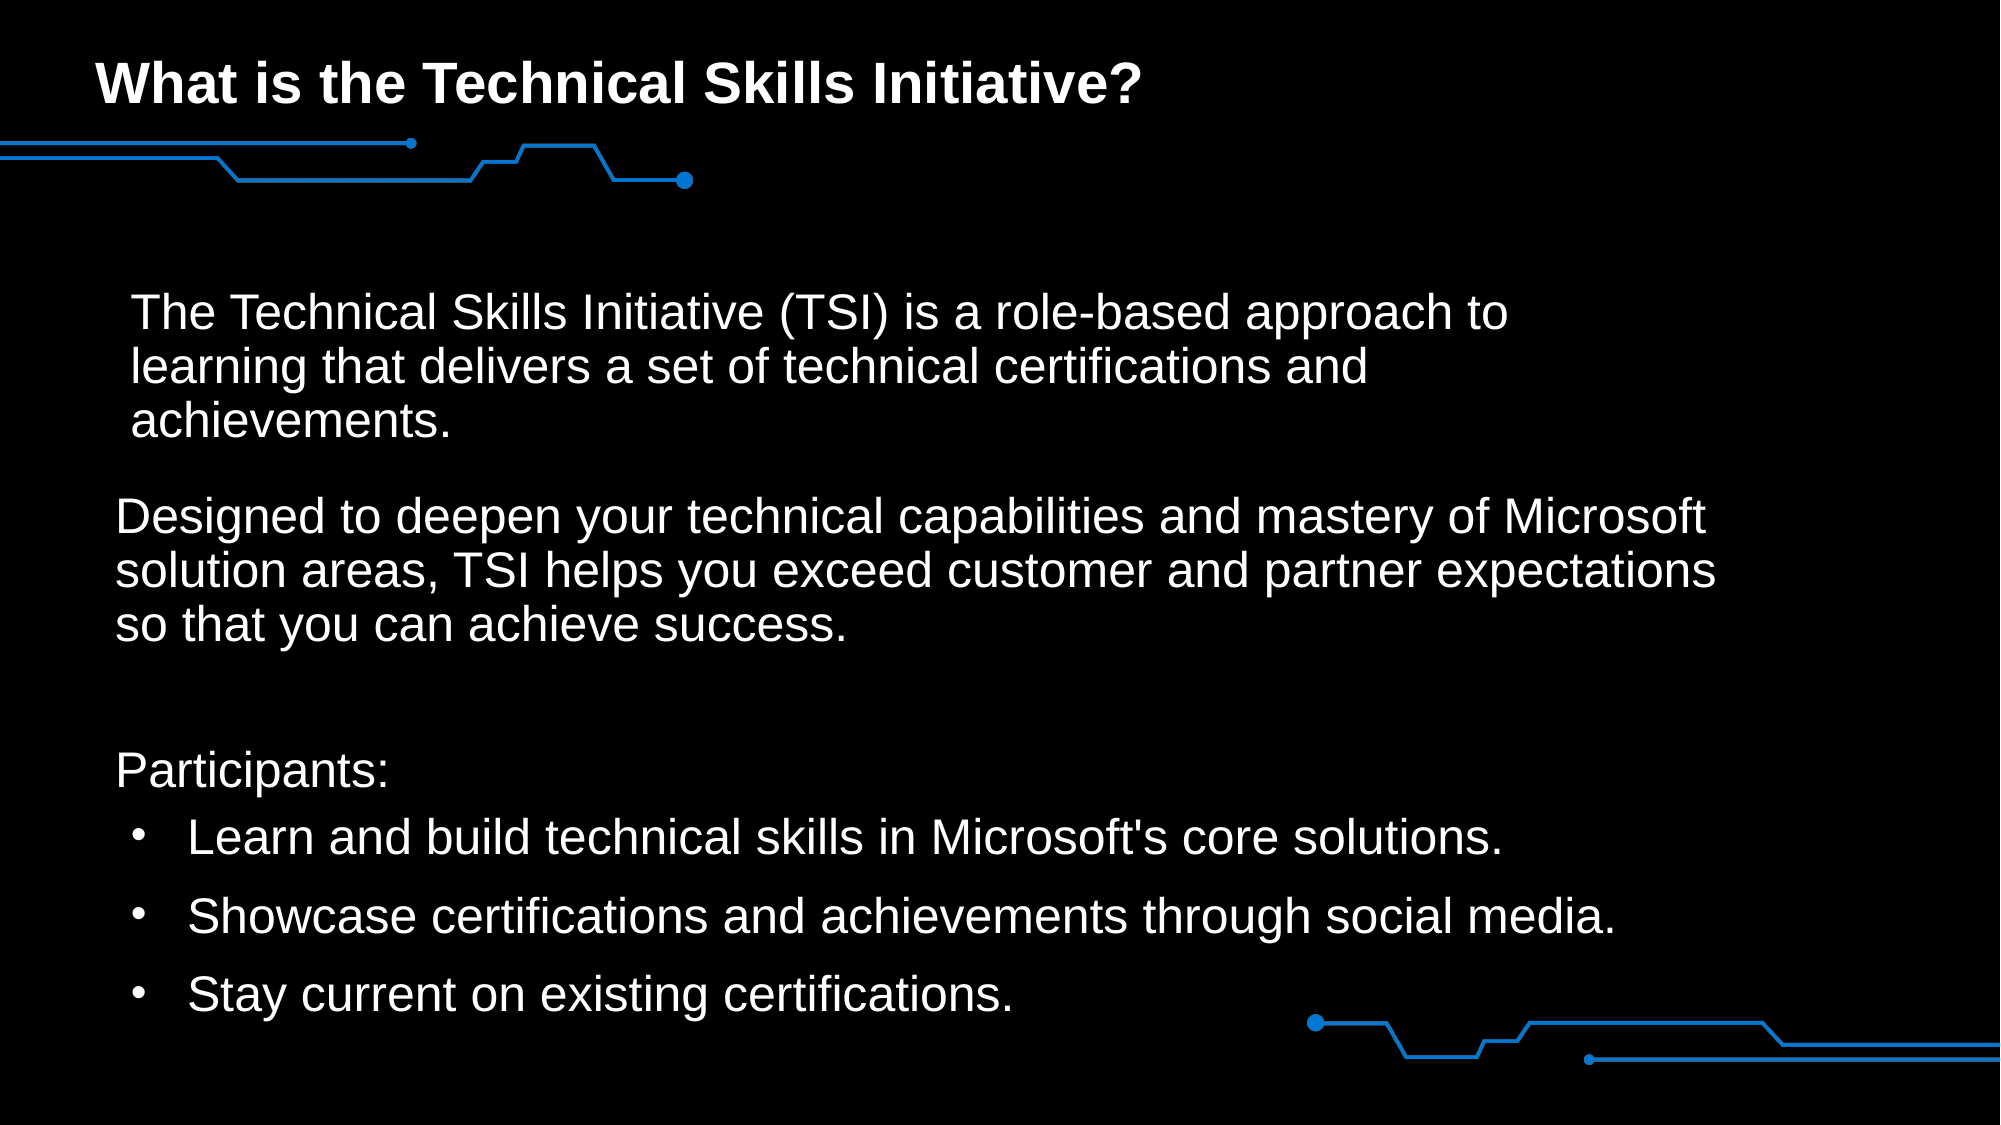

# What is the Technical Skills Initiative?
The Technical Skills Initiative (TSI) is a role-based approach to learning that delivers a set of technical certifications and achievements.
Designed to deepen your technical capabilities and mastery of Microsoft solution areas, TSI helps you exceed customer and partner expectations so that you can achieve success.

Participants:
Learn and build technical skills in Microsoft's core solutions.
Showcase certifications and achievements through social media.
Stay current on existing certifications.